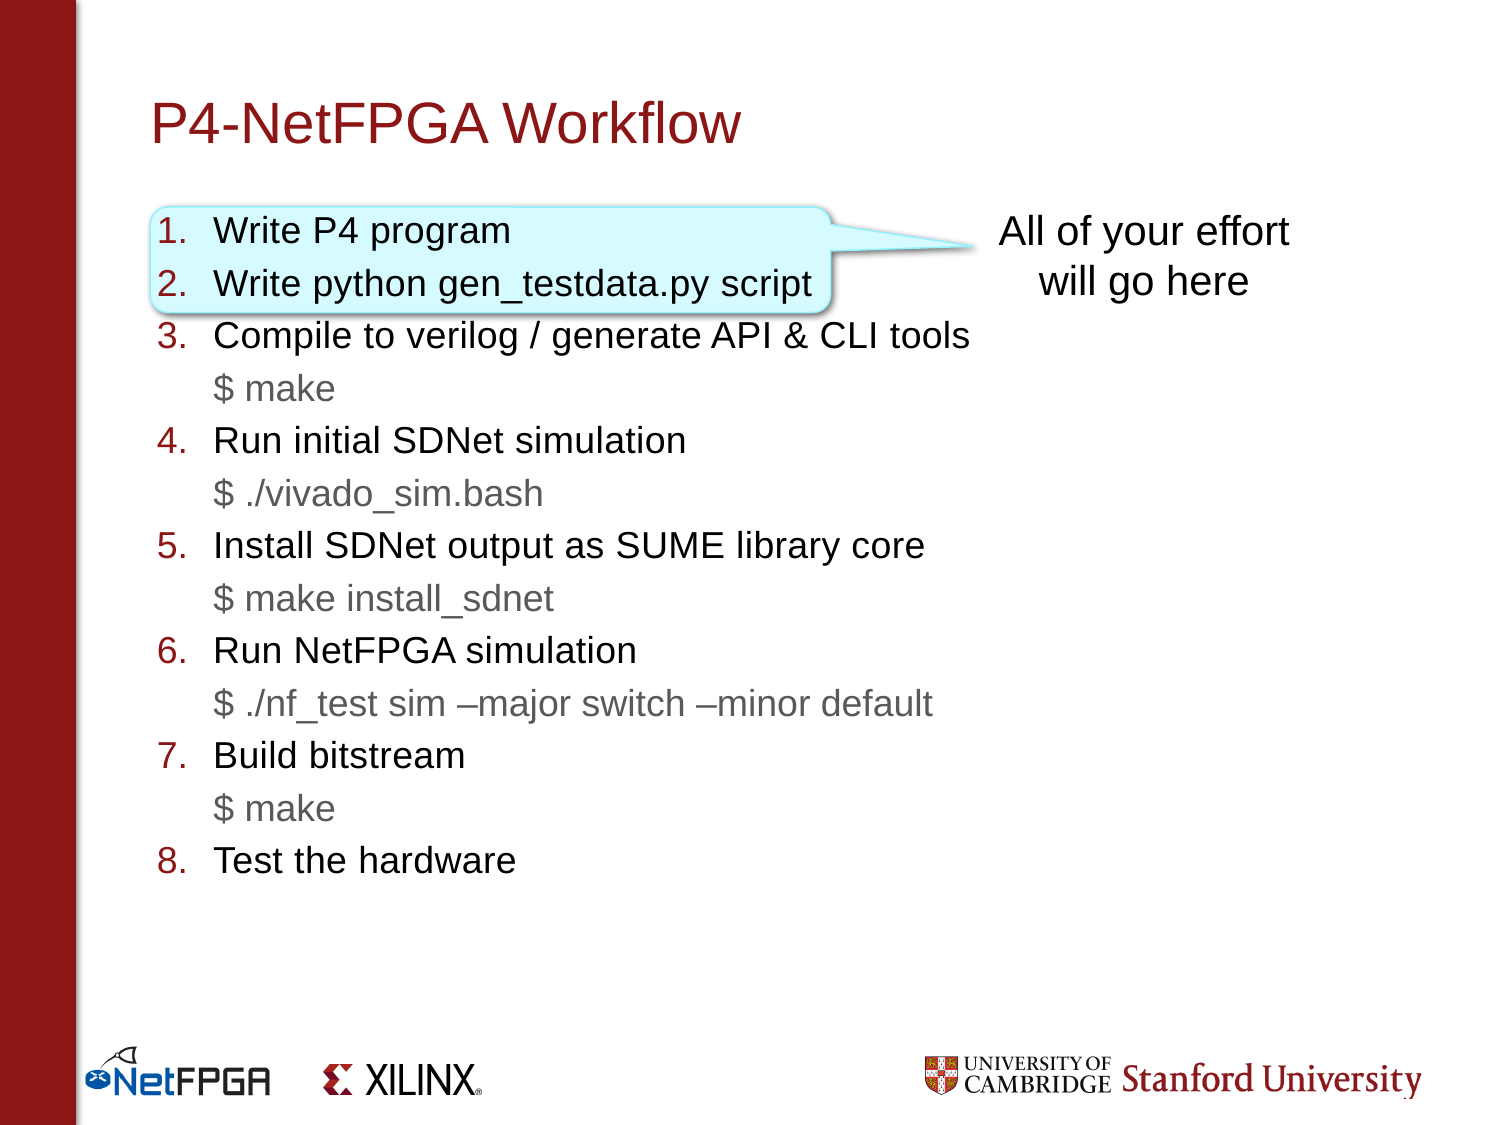

# P4-NetFPGA Workflow
All of your effort will go here
Write P4 program
Write python gen_testdata.py script
Compile to verilog / generate API & CLI tools
$ make
Run initial SDNet simulation
$ ./vivado_sim.bash
Install SDNet output as SUME library core
$ make install_sdnet
Run NetFPGA simulation
$ ./nf_test sim –major switch –minor default
Build bitstream
$ make
Test the hardware